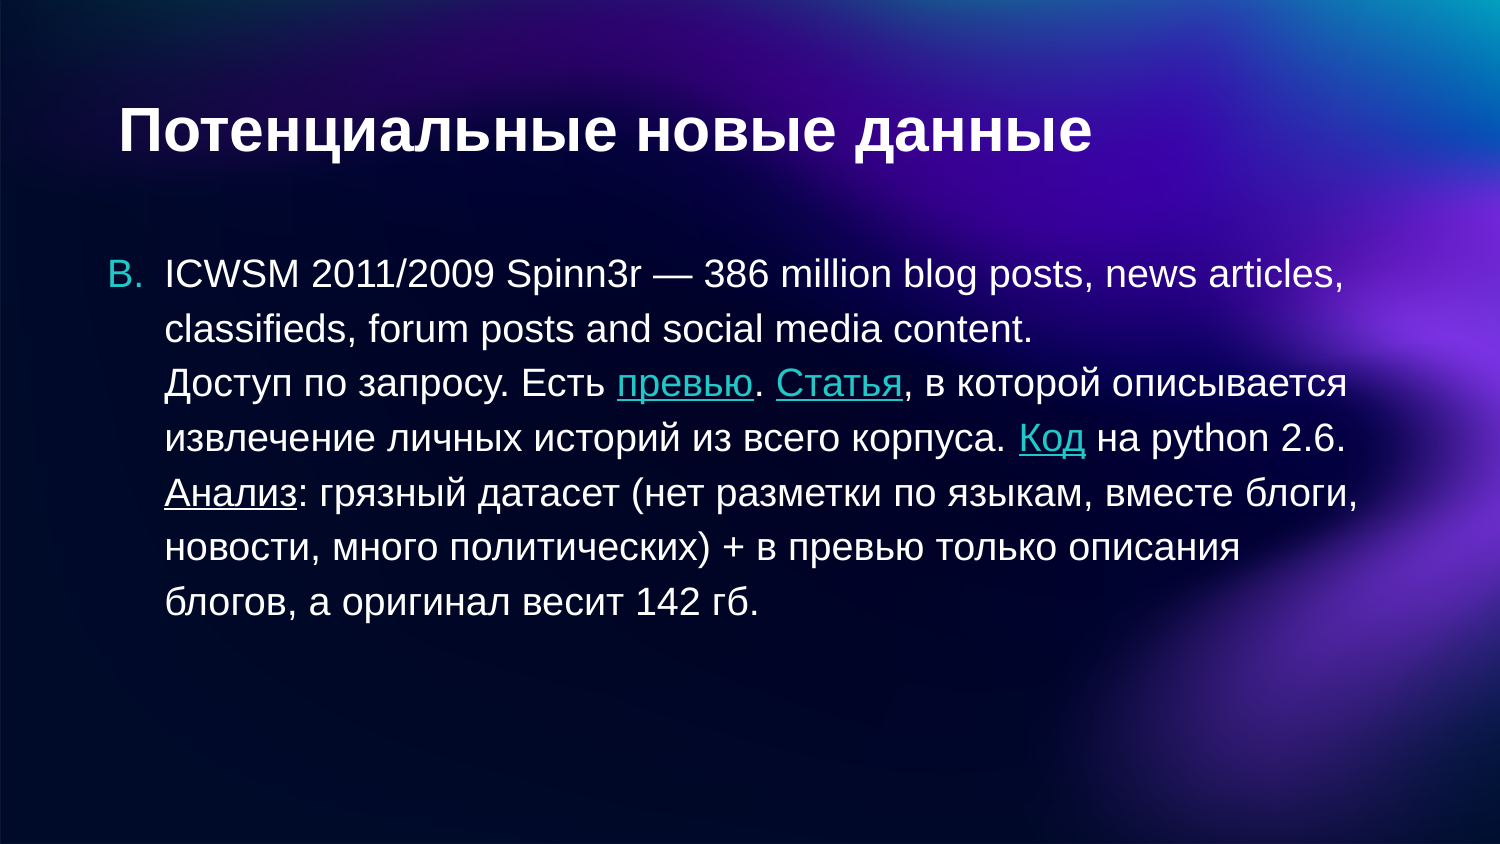

# Потенциальные новые данные

ICWSM 2011/2009 Spinn3r — 386 million blog posts, news articles, classifieds, forum posts and social media content.
Доступ по запросу. Есть превью. Статья, в которой описывается извлечение личных историй из всего корпуса. Код на python 2.6.
Анализ: грязный датасет (нет разметки по языкам, вместе блоги, новости, много политических) + в превью только описания блогов, а оригинал весит 142 гб.